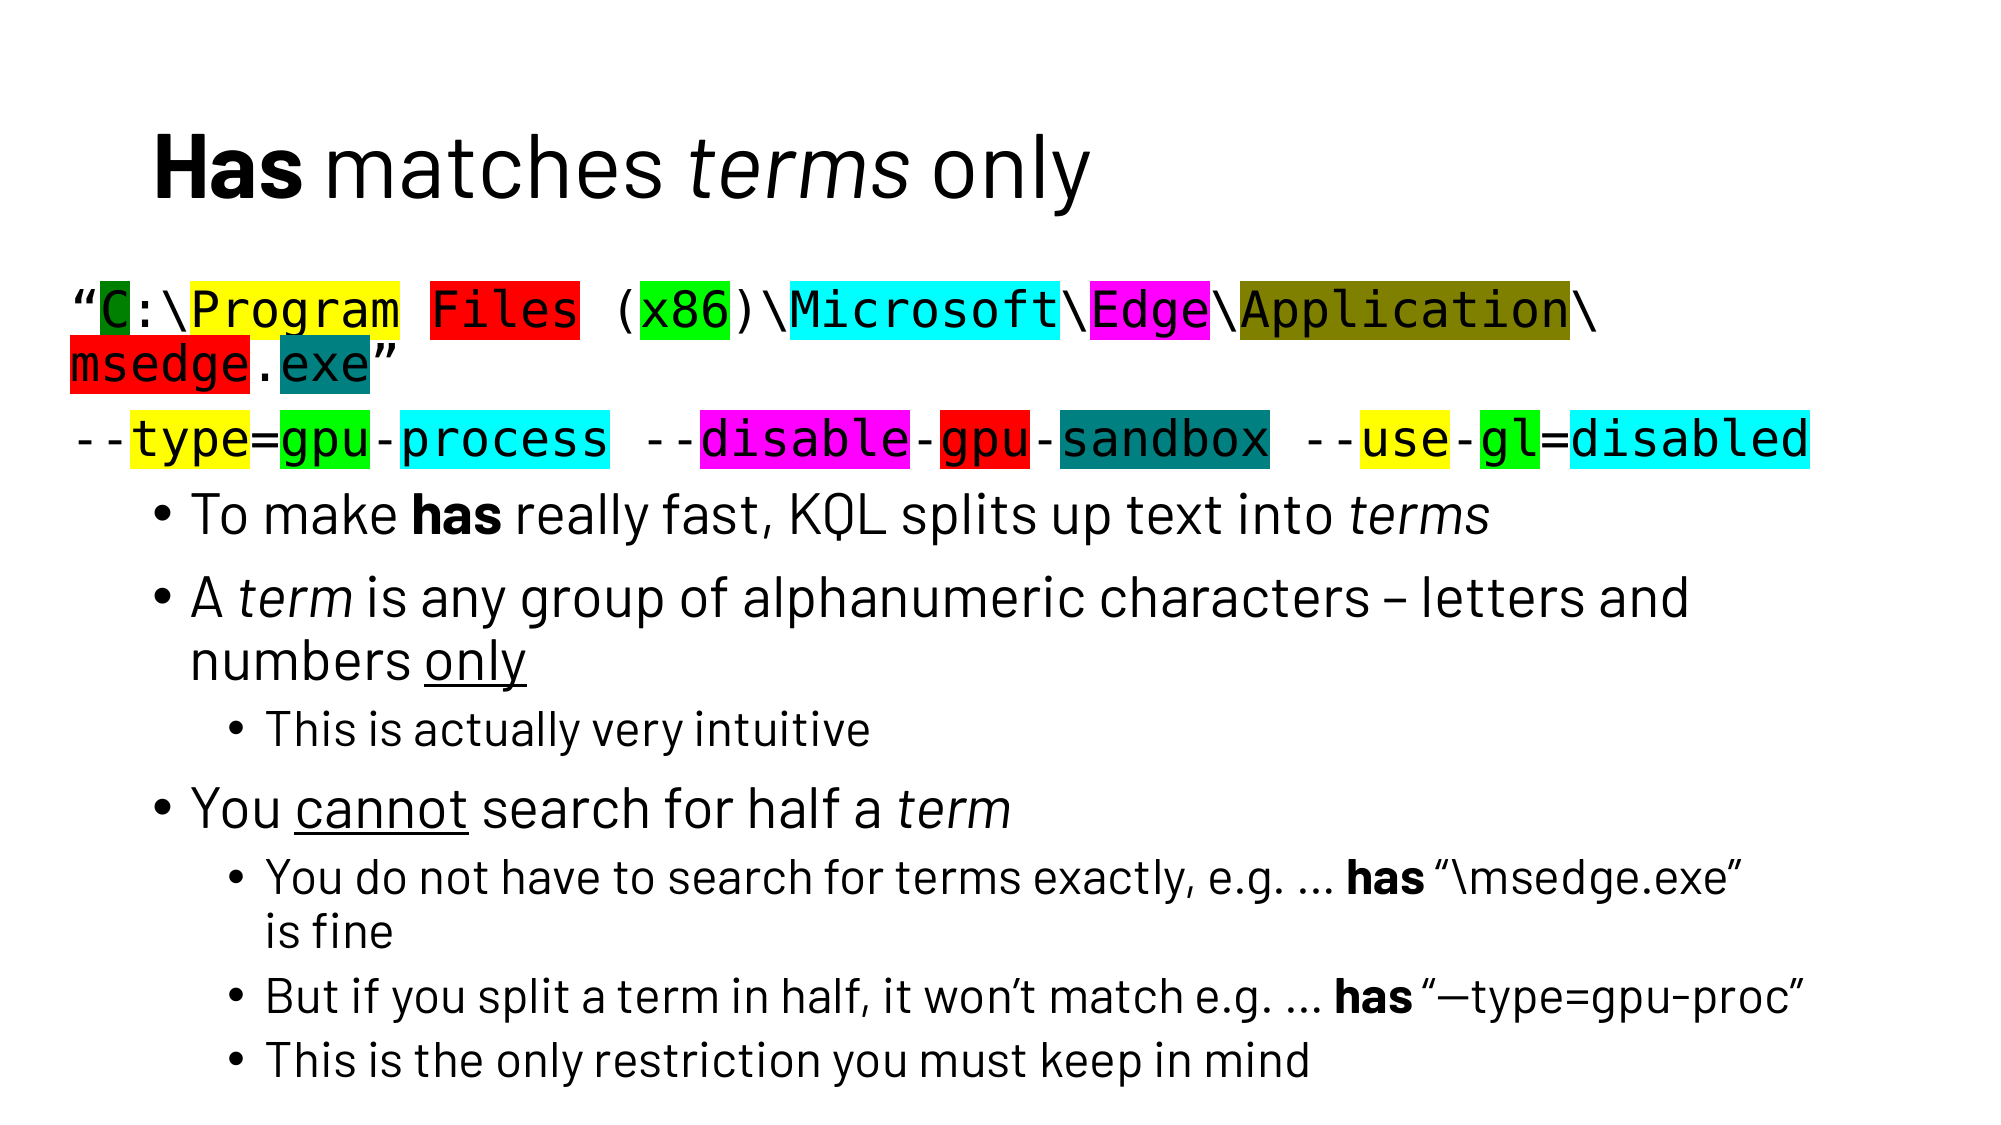

# Has matches terms only
“C:\Program Files (x86)\Microsoft\Edge\Application\msedge.exe”
--type=gpu-process --disable-gpu-sandbox --use-gl=disabled
To make has really fast, KQL splits up text into terms
A term is any group of alphanumeric characters – letters and numbers only
This is actually very intuitive
You cannot search for half a term
You do not have to search for terms exactly, e.g. … has “\msedge.exe”
is fine
But if you split a term in half, it won’t match e.g. … has “--type=gpu-proc”
This is the only restriction you must keep in mind